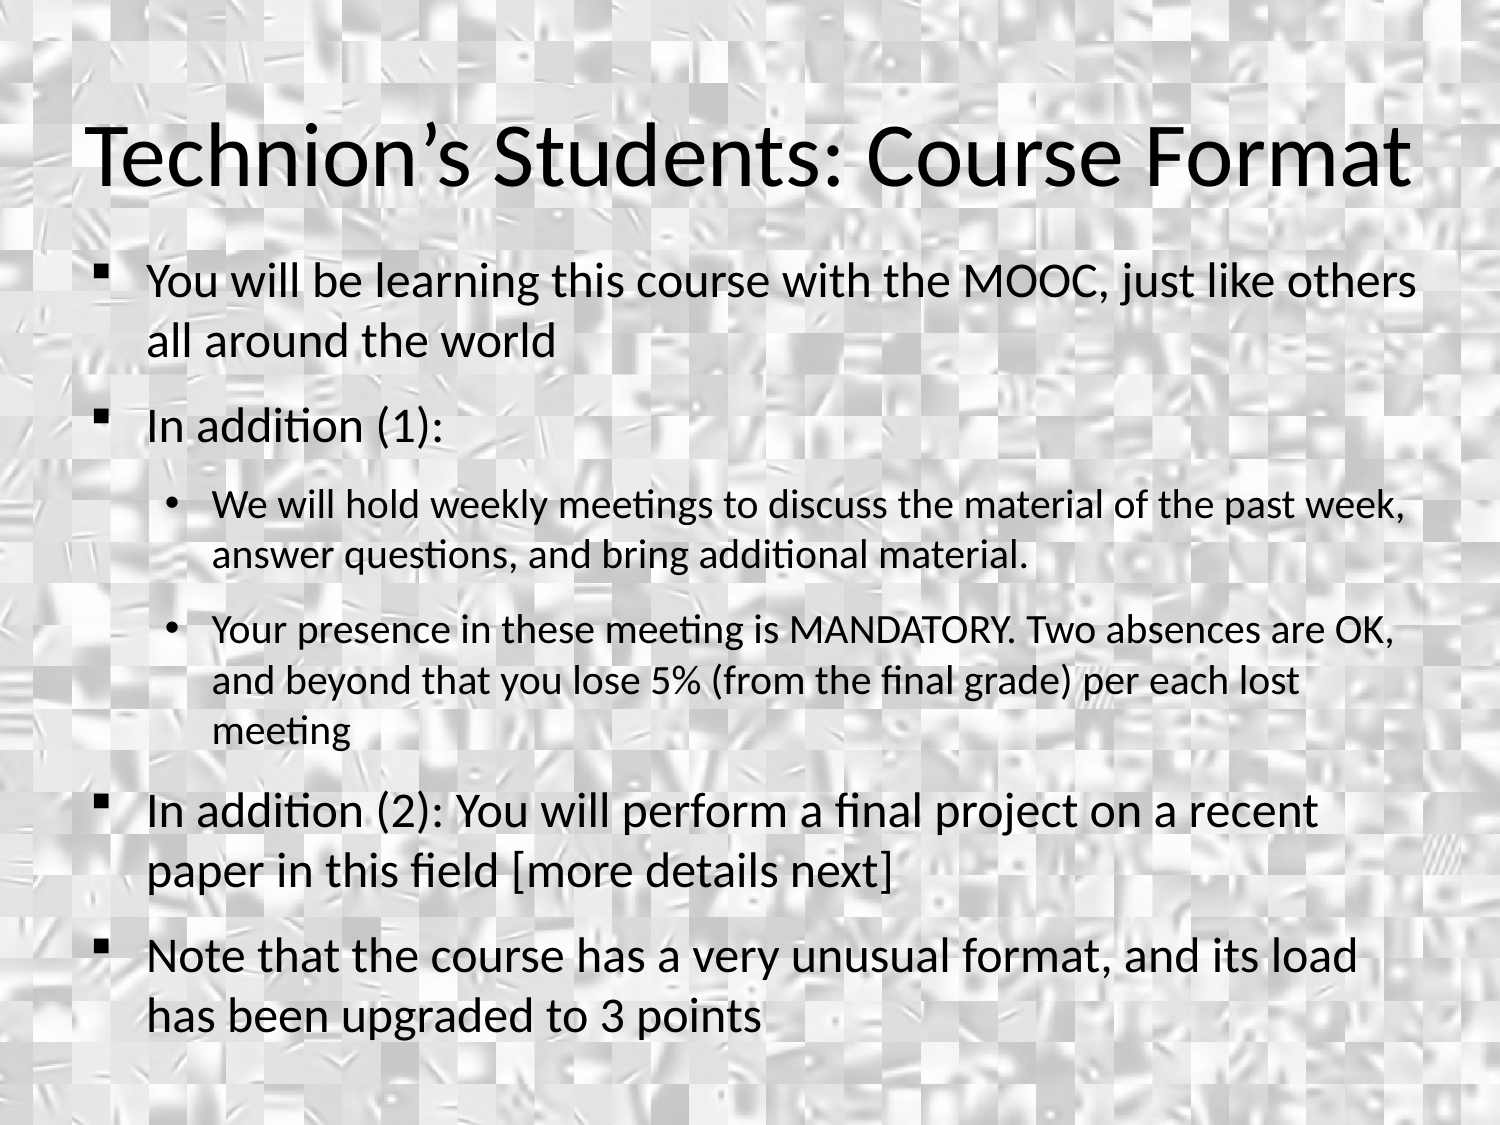

Technion’s Students: Course Format
You will be learning this course with the MOOC, just like others all around the world
In addition (1):
We will hold weekly meetings to discuss the material of the past week, answer questions, and bring additional material.
Your presence in these meeting is MANDATORY. Two absences are OK, and beyond that you lose 5% (from the final grade) per each lost meeting
In addition (2): You will perform a final project on a recent paper in this field [more details next]
Note that the course has a very unusual format, and its load has been upgraded to 3 points